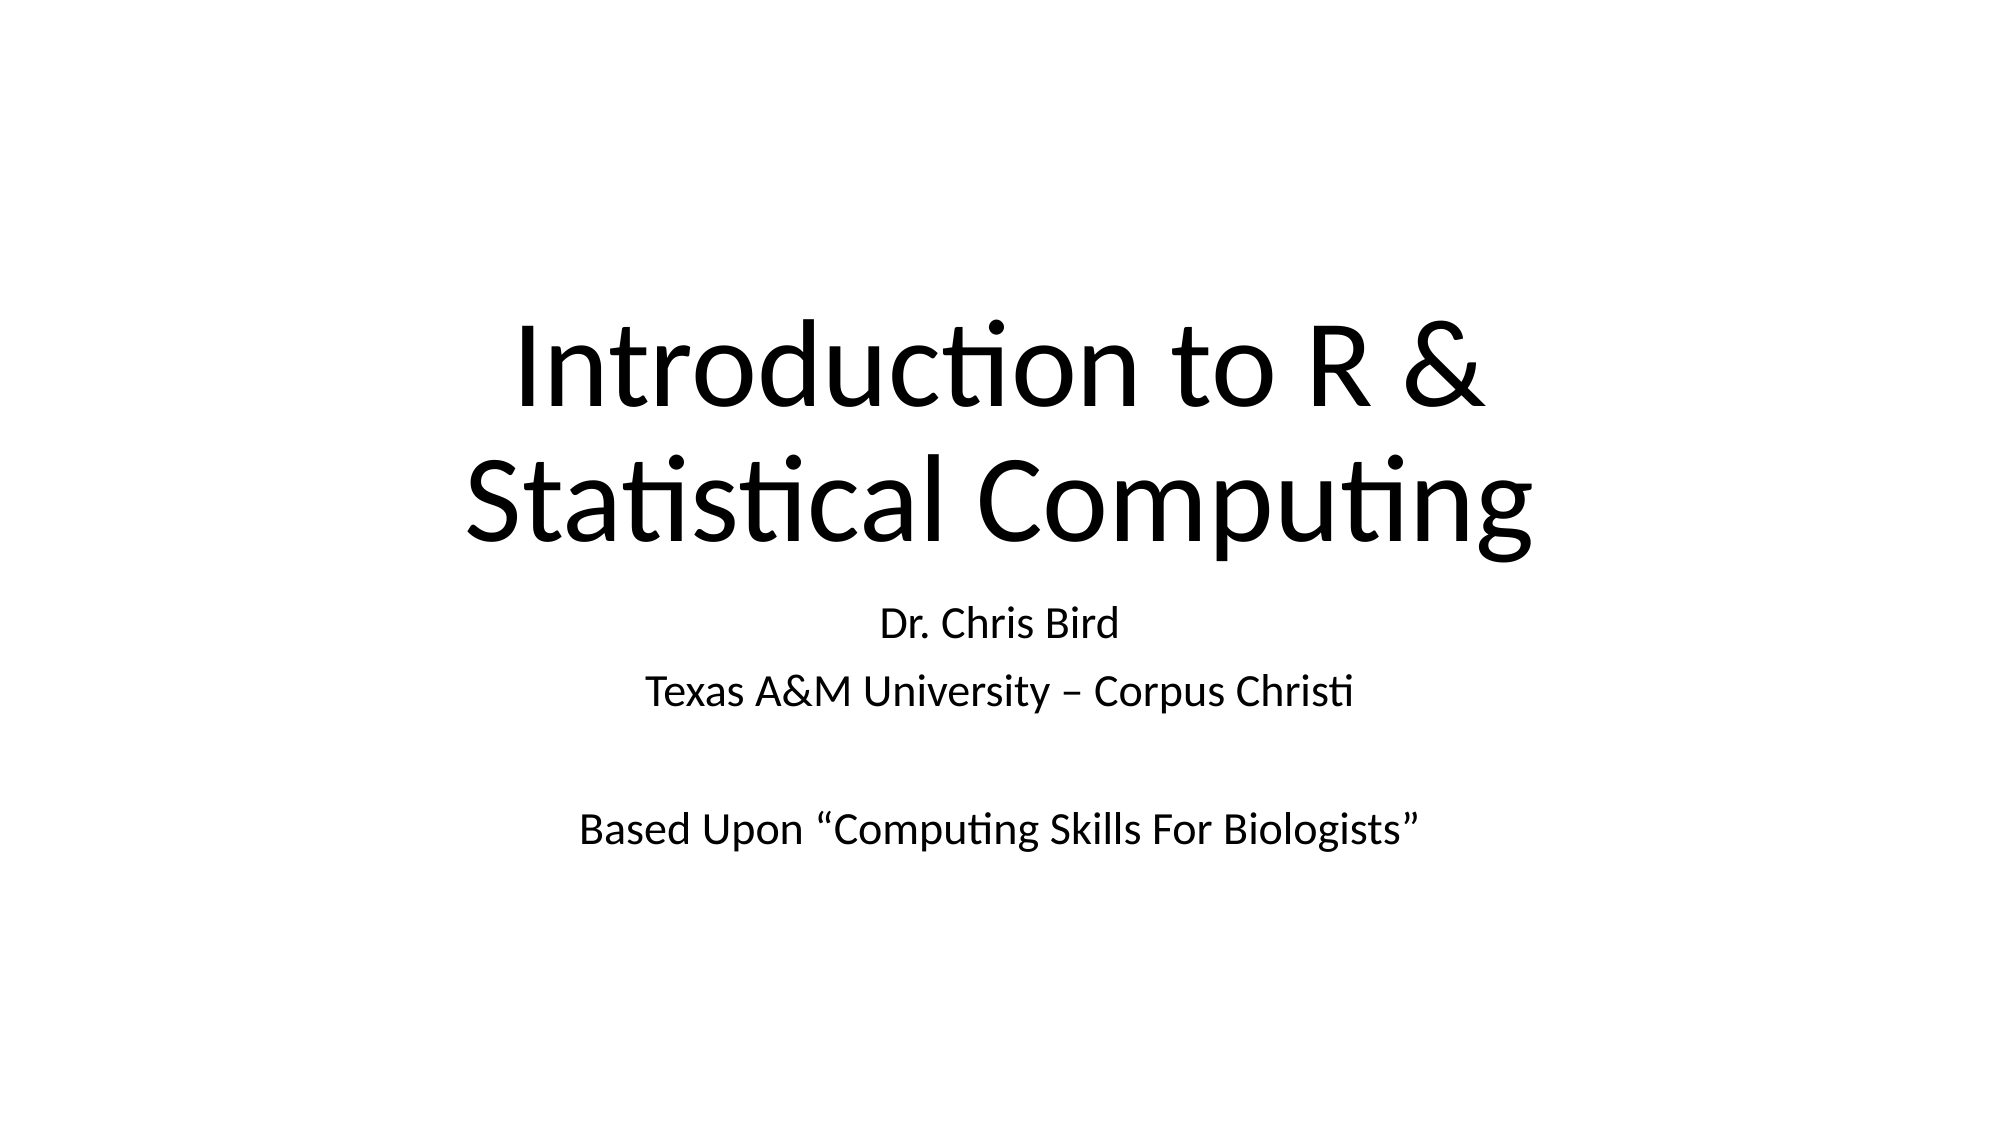

# Introduction to R & Statistical Computing
Dr. Chris Bird
Texas A&M University – Corpus Christi

Based Upon “Computing Skills For Biologists”